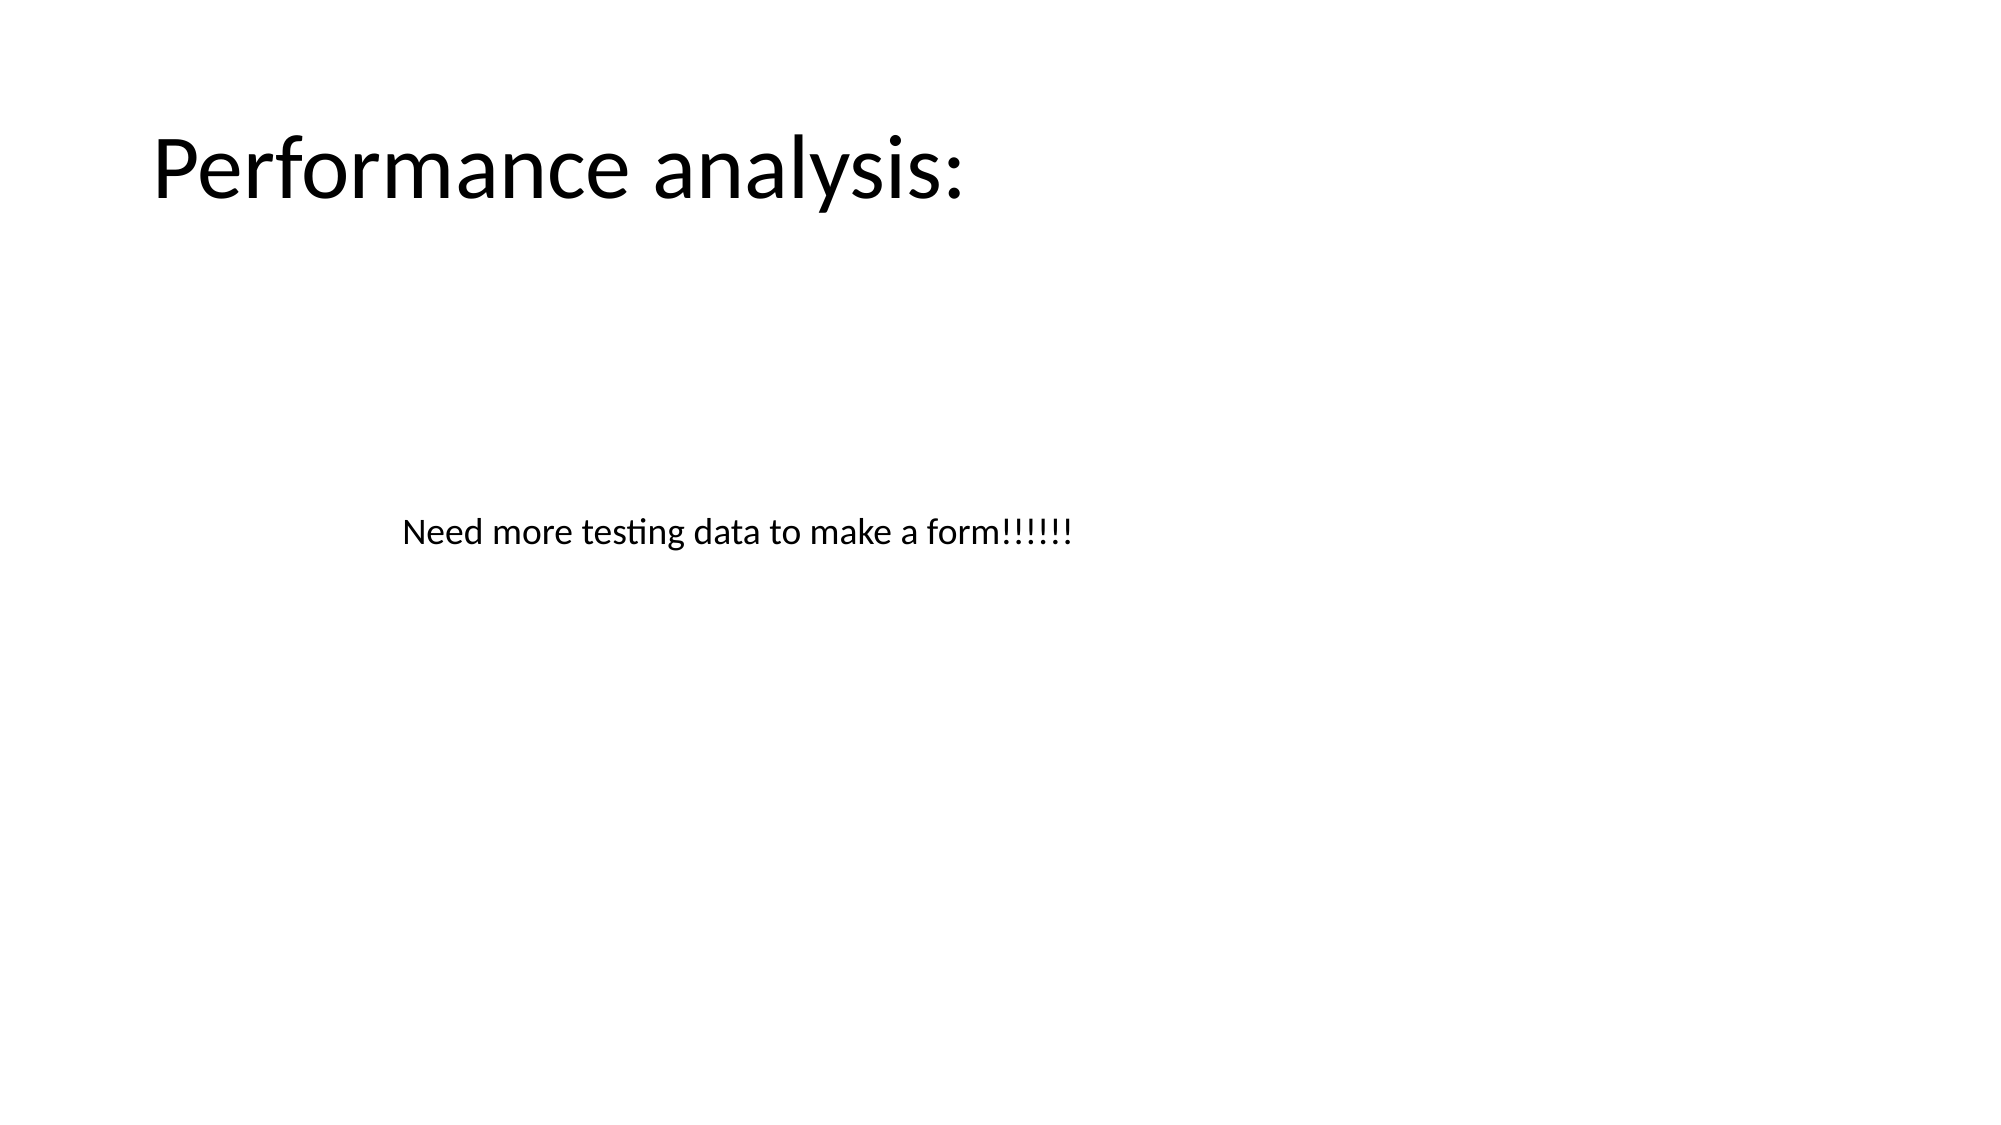

# Performance analysis:
Need more testing data to make a form!!!!!!